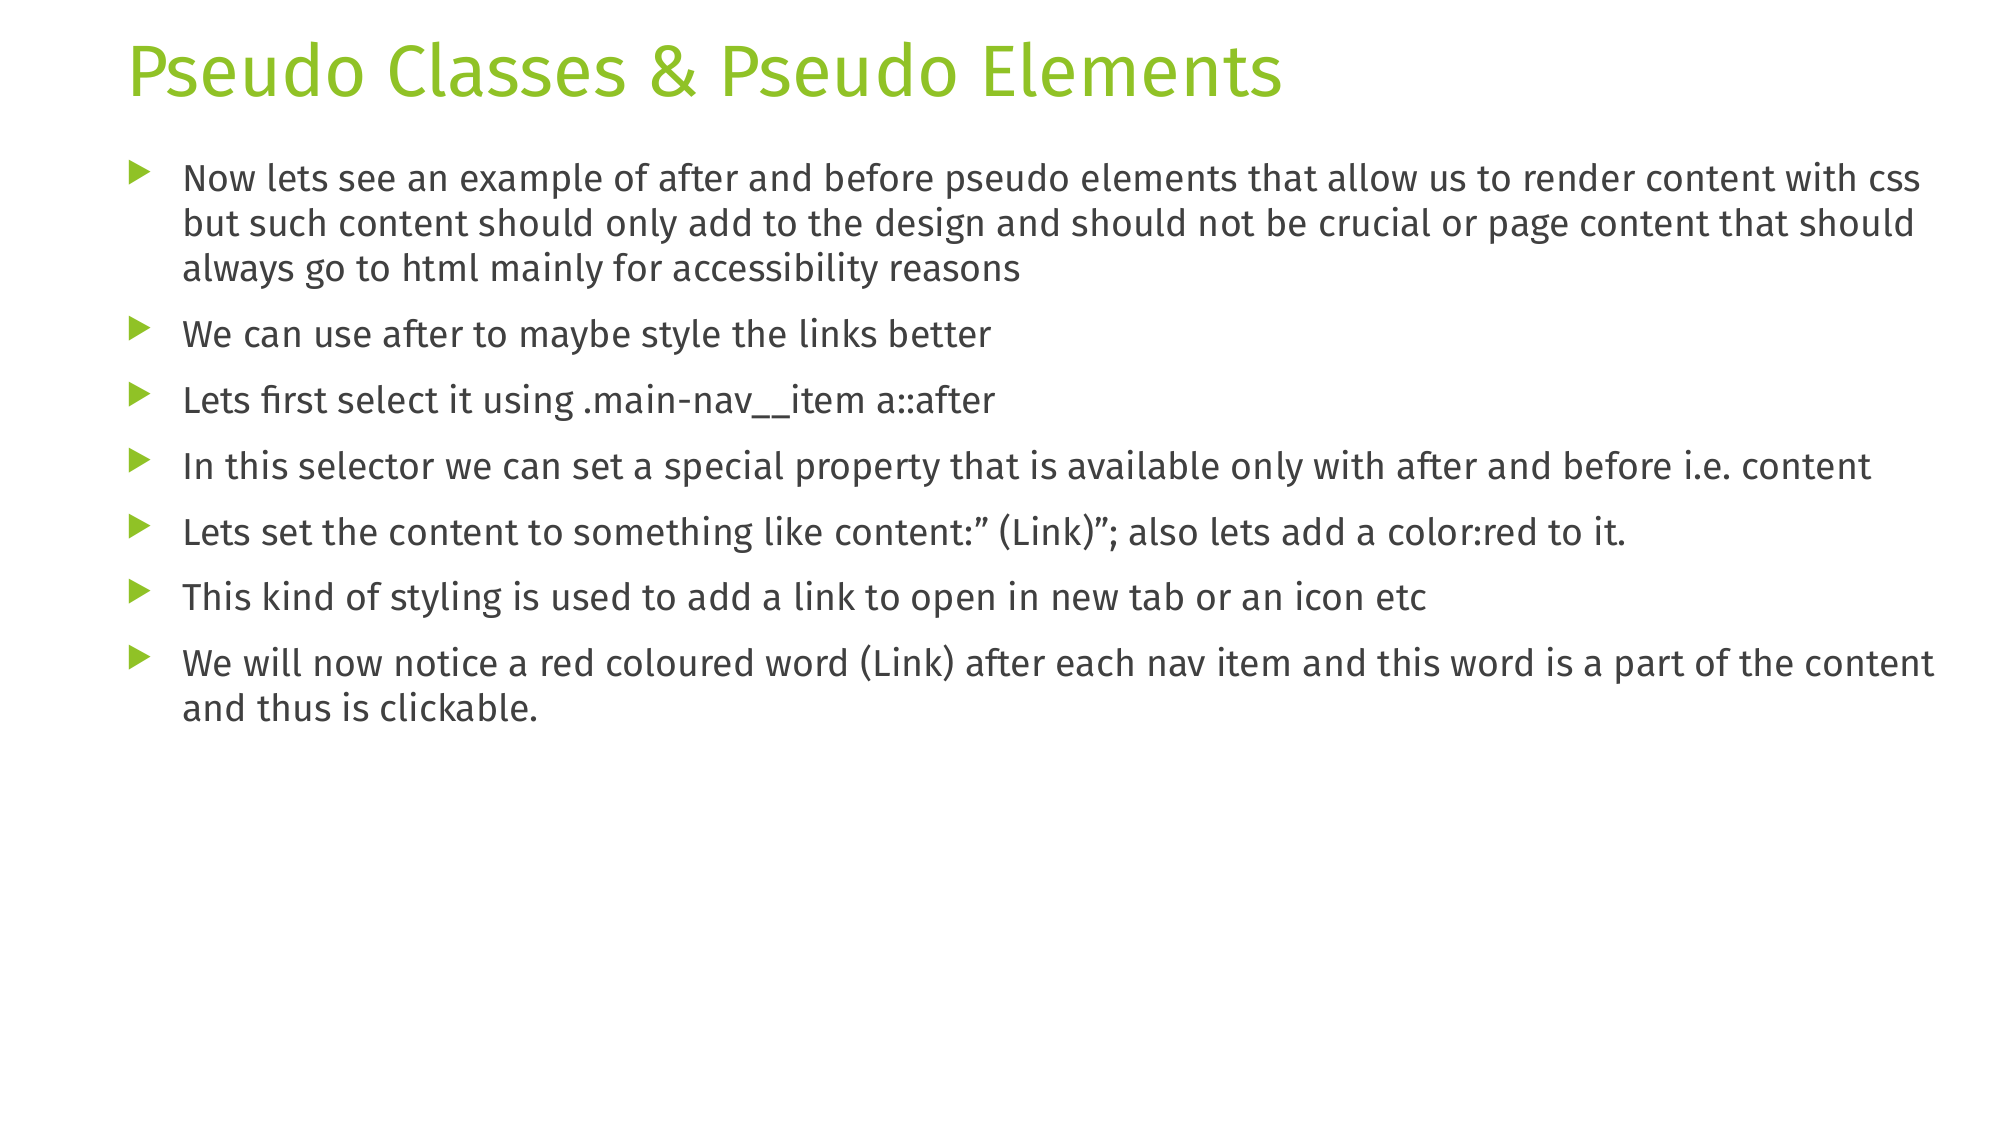

# Pseudo Classes & Pseudo Elements
Now lets see an example of after and before pseudo elements that allow us to render content with css but such content should only add to the design and should not be crucial or page content that should always go to html mainly for accessibility reasons
We can use after to maybe style the links better
Lets first select it using .main-nav__item a::after
In this selector we can set a special property that is available only with after and before i.e. content
Lets set the content to something like content:” (Link)”; also lets add a color:red to it.
This kind of styling is used to add a link to open in new tab or an icon etc
We will now notice a red coloured word (Link) after each nav item and this word is a part of the content and thus is clickable.